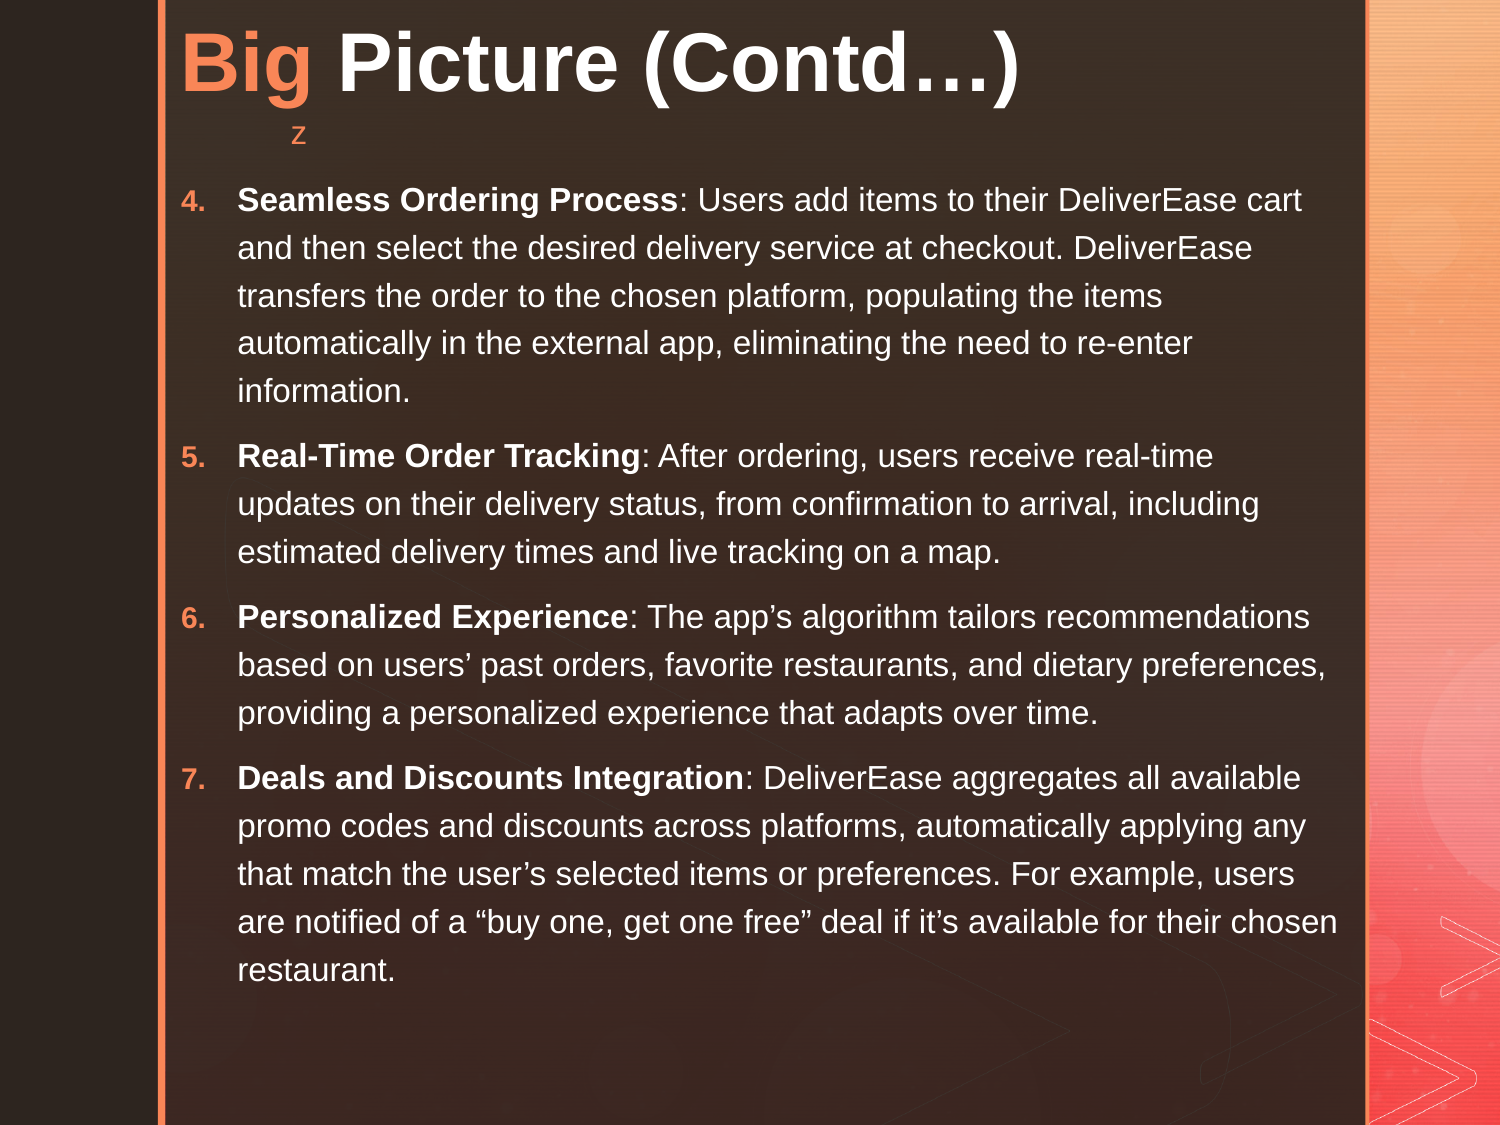

# Big Picture (Contd…)
Seamless Ordering Process: Users add items to their DeliverEase cart and then select the desired delivery service at checkout. DeliverEase transfers the order to the chosen platform, populating the items automatically in the external app, eliminating the need to re-enter information.
Real-Time Order Tracking: After ordering, users receive real-time updates on their delivery status, from confirmation to arrival, including estimated delivery times and live tracking on a map.
Personalized Experience: The app’s algorithm tailors recommendations based on users’ past orders, favorite restaurants, and dietary preferences, providing a personalized experience that adapts over time.
Deals and Discounts Integration: DeliverEase aggregates all available promo codes and discounts across platforms, automatically applying any that match the user’s selected items or preferences. For example, users are notified of a “buy one, get one free” deal if it’s available for their chosen restaurant.